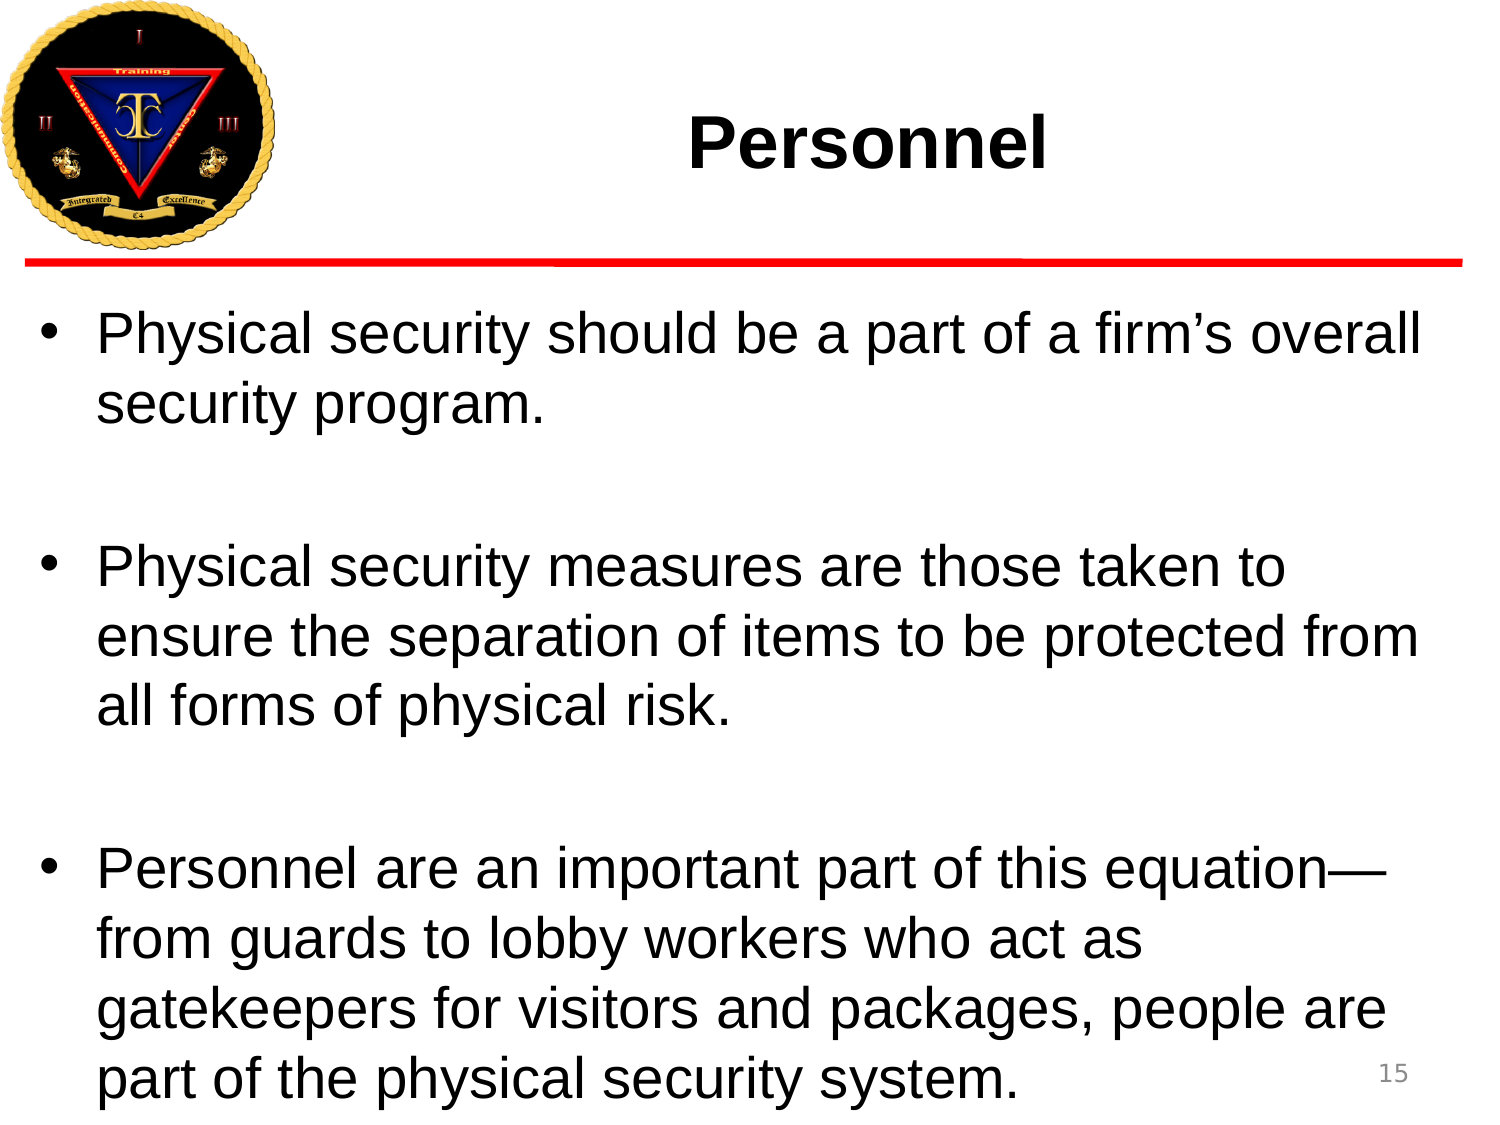

# Personnel
Physical security should be a part of a firm’s overall security program.

Physical security measures are those taken to ensure the separation of items to be protected from all forms of physical risk.

Personnel are an important part of this equation—from guards to lobby workers who act as gatekeepers for visitors and packages, people are part of the physical security system.
15